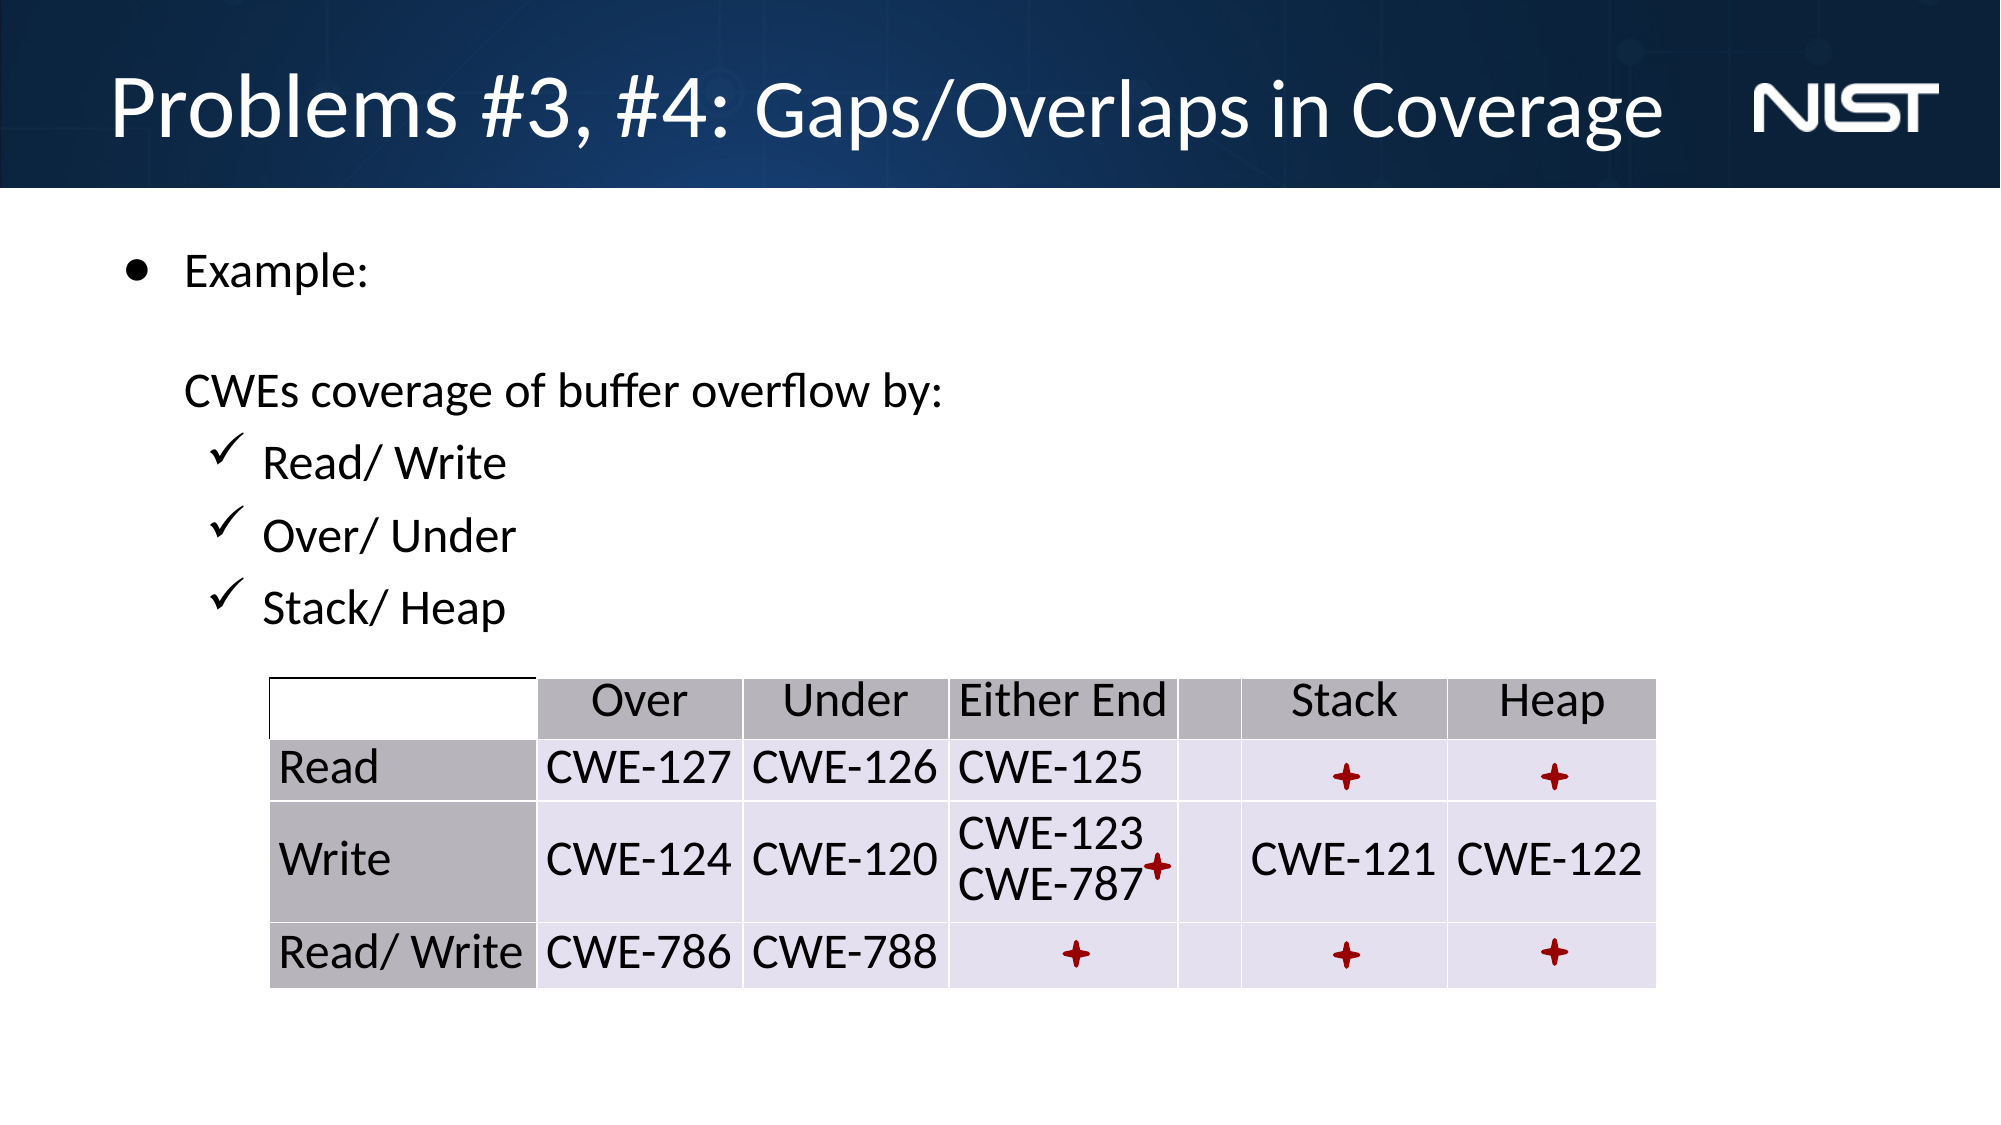

# Problems #3, #4: Gaps/Overlaps in Coverage
Example:

CWEs coverage of buffer overflow by:
Read/ Write
Over/ Under
Stack/ Heap
|  | Over | Under | Either End |  | Stack | Heap |
| --- | --- | --- | --- | --- | --- | --- |
| Read | CWE-127 | CWE-126 | CWE-125 |  |  |  |
| Write | CWE-124 | CWE-120 | CWE-123 CWE-787 |  | CWE-121 | CWE-122 |
| Read/ Write | CWE-786 | CWE-788 |  |  |  |  |